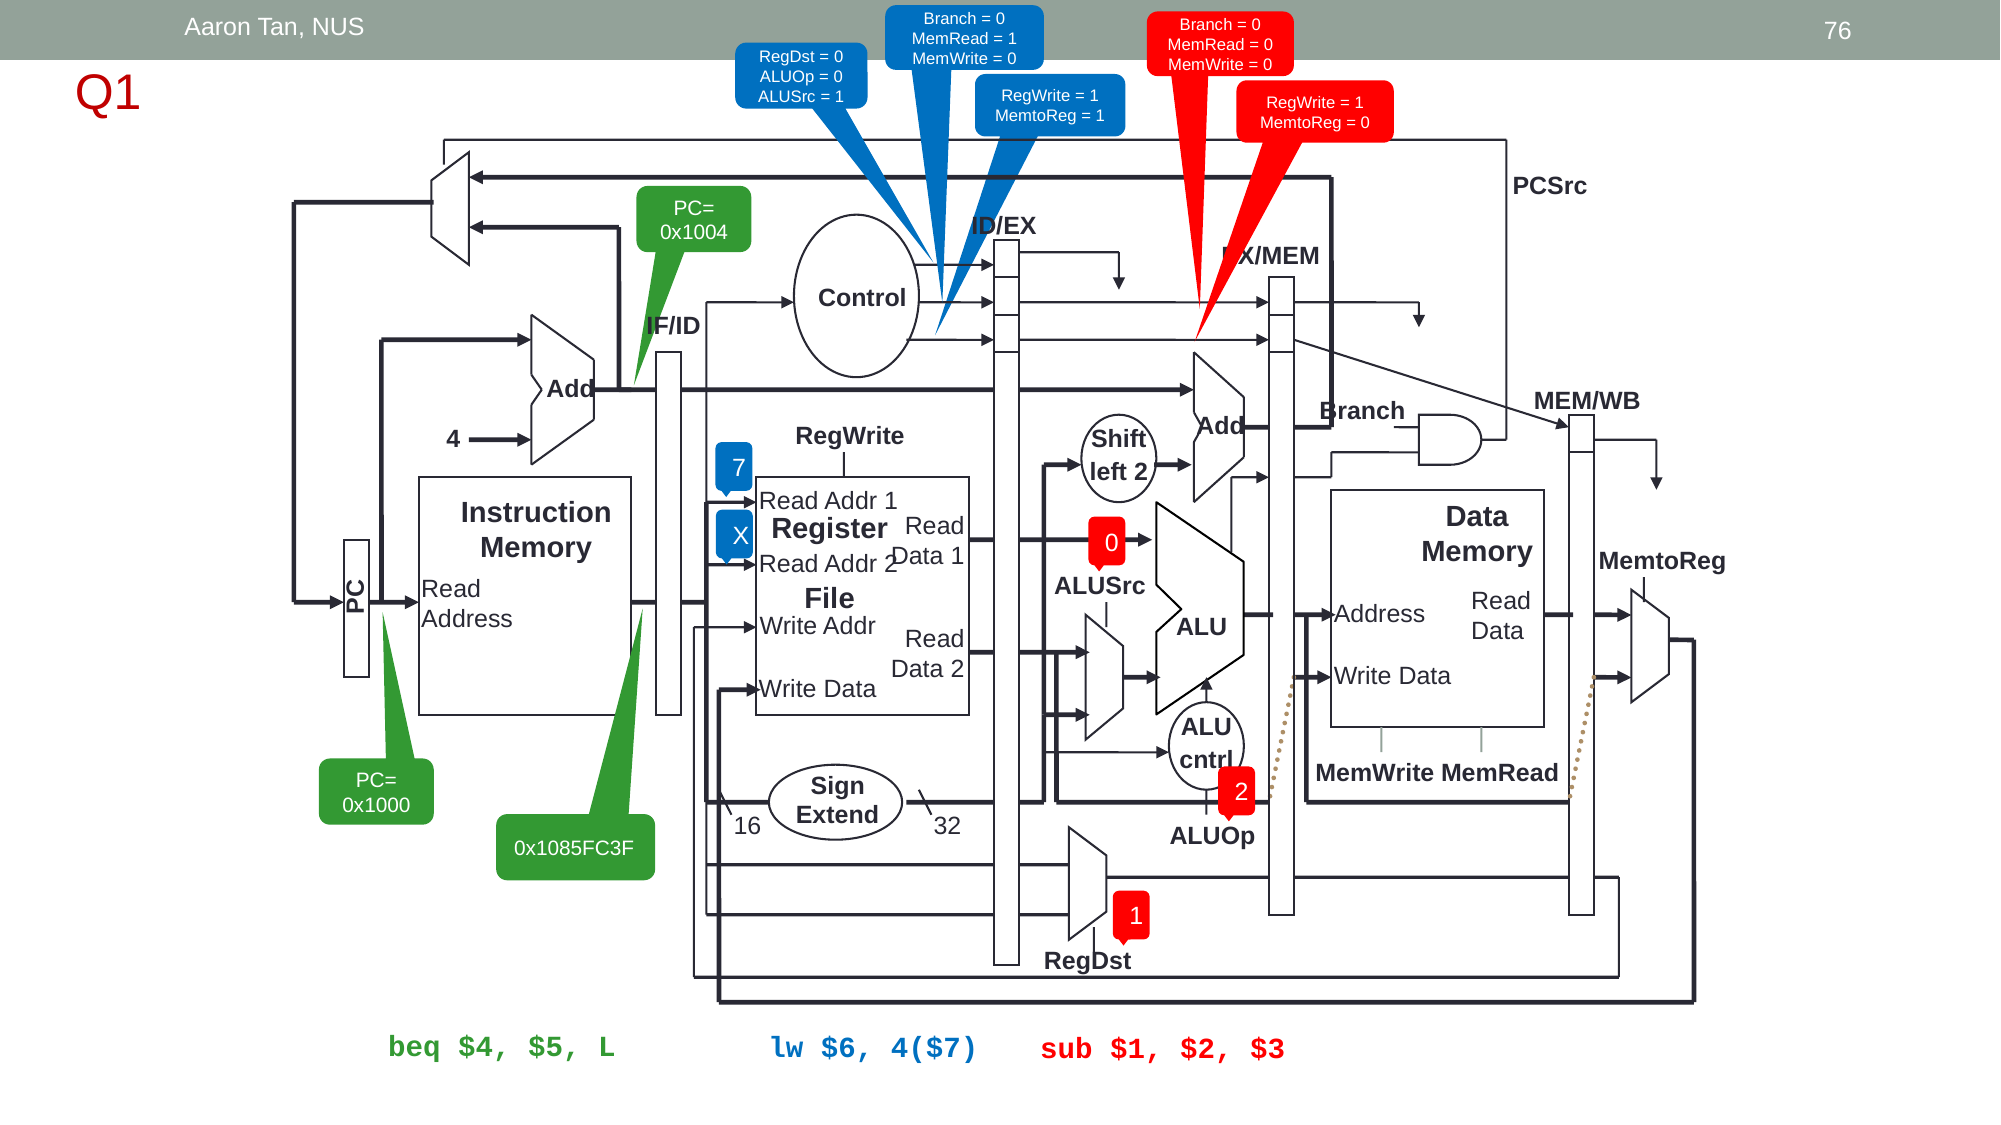

Aaron Tan, NUS
76
Branch = 0
MemRead = 1
MemWrite = 0
Branch = 0
MemRead = 0
MemWrite = 0
RegDst = 0
ALUOp = 0
ALUSrc = 1
Q1
RegWrite = 1
MemtoReg = 1
RegWrite = 1
MemtoReg = 0

PCSrc

PC= 0x1004

ID/EX

EX/MEM

Control

IF/ID

Add
MEM/WB

Branch
Add
4
RegWrite

Shift
left 2

7

Read Addr 1

Instruction
Memory

Data
Memory

Register

File
Read
 Data 1

X
0

Read Addr 2

MemtoReg
Read
Address

ALUSrc
PC
Read
Data

Address

Write Addr

ALU
Read
 Data 2

Write Data

Write Data

ALU
cntrl

MemWrite
MemRead
PC= 0x1000

Sign
Extend
2

16

32

0x1085FC3F
ALUOp

1

RegDst

beq $4, $5, L
lw $6, 4($7)
sub $1, $2, $3